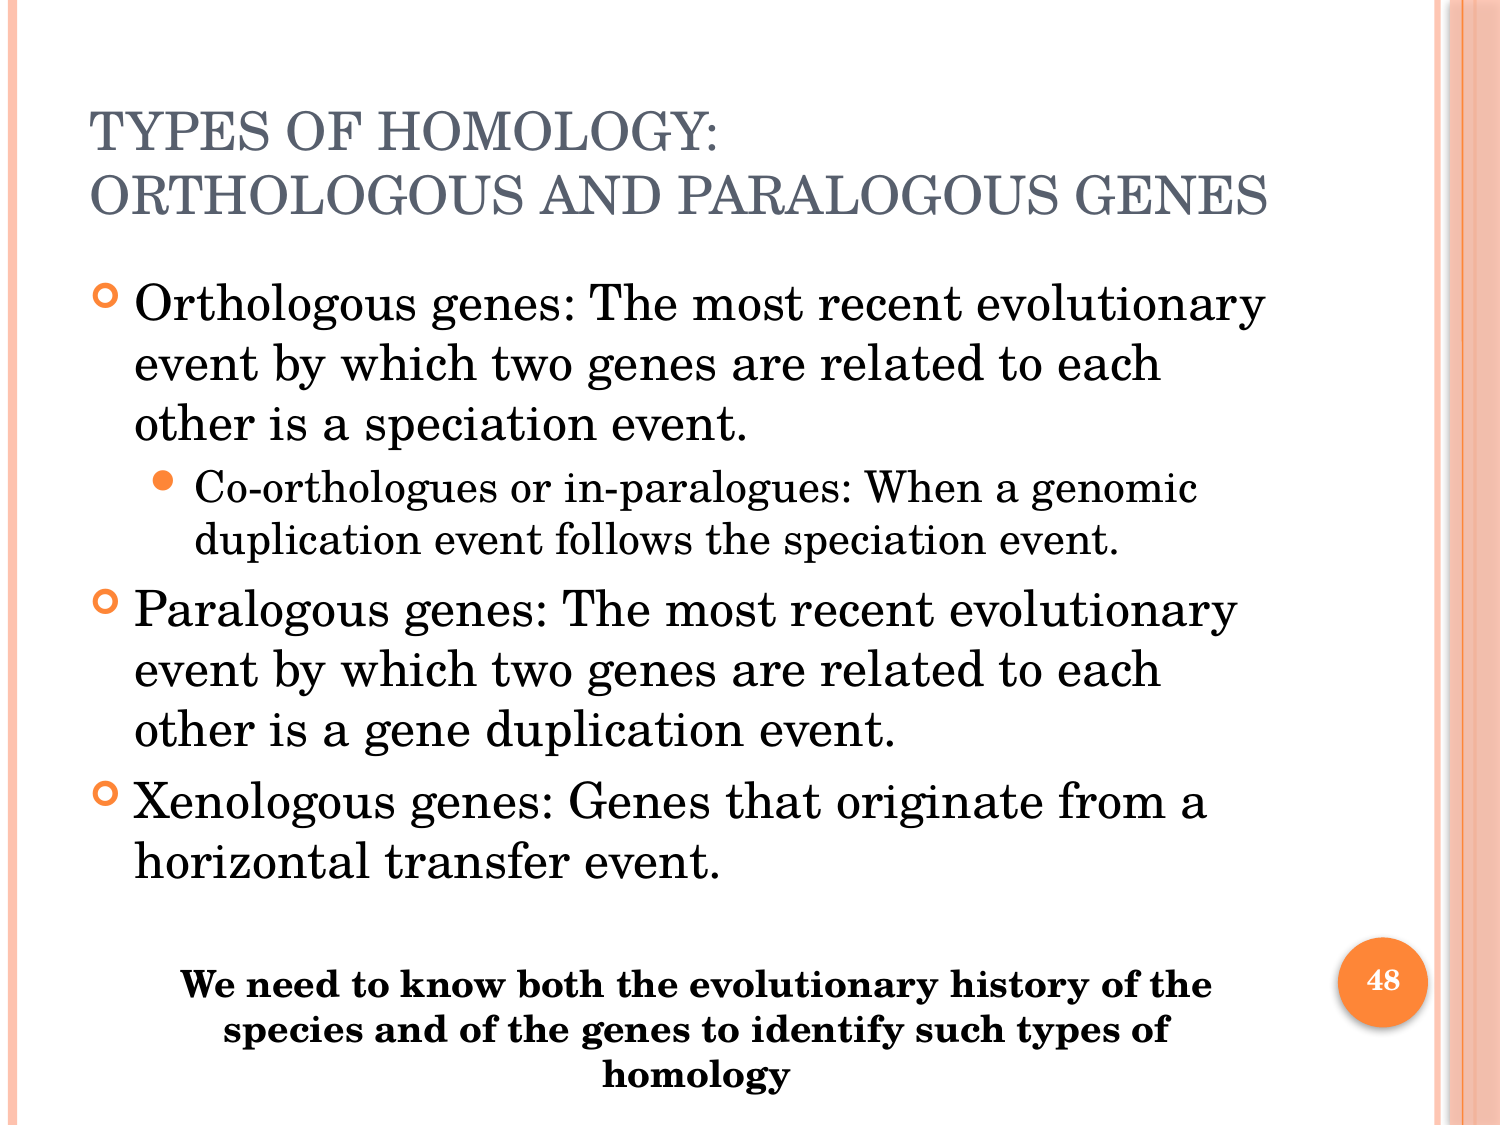

# Types of Homology: Orthologous and Paralogous genes
Orthologous genes: The most recent evolutionary event by which two genes are related to each other is a speciation event.
Co-orthologues or in-paralogues: When a genomic duplication event follows the speciation event.
Paralogous genes: The most recent evolutionary event by which two genes are related to each other is a gene duplication event.
Xenologous genes: Genes that originate from a horizontal transfer event.
48
We need to know both the evolutionary history of the species and of the genes to identify such types of homology